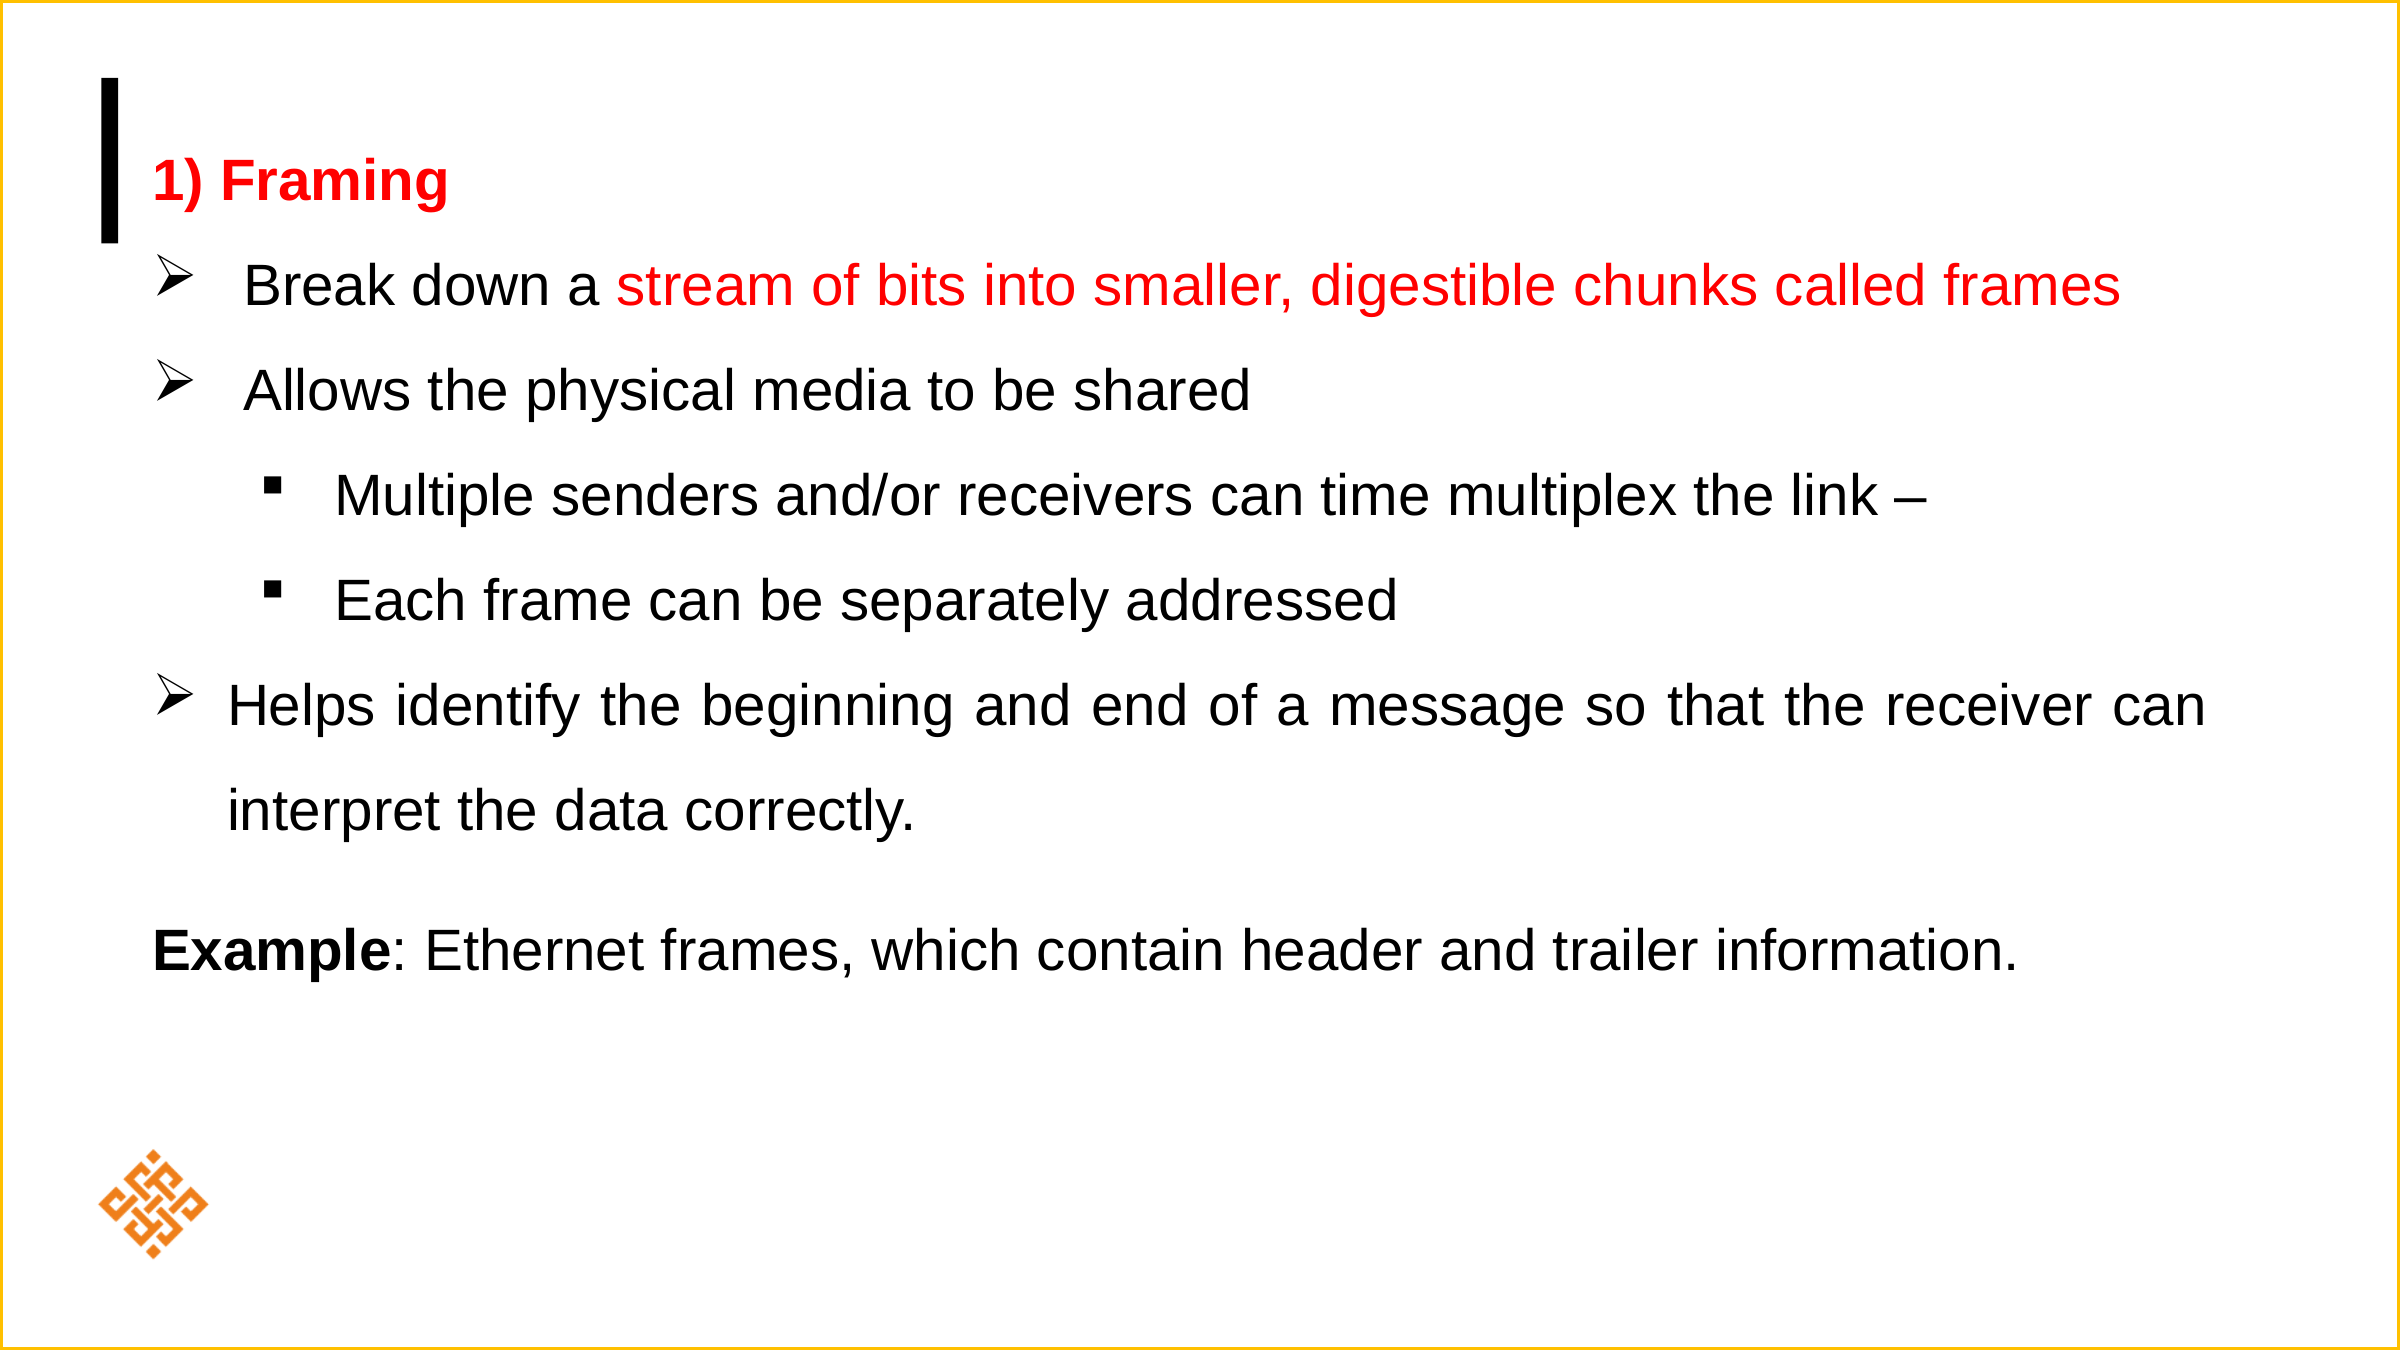

1) Framing
 Break down a stream of bits into smaller, digestible chunks called frames
 Allows the physical media to be shared
Multiple senders and/or receivers can time multiplex the link –
Each frame can be separately addressed
Helps identify the beginning and end of a message so that the receiver can interpret the data correctly.

Example: Ethernet frames, which contain header and trailer information.